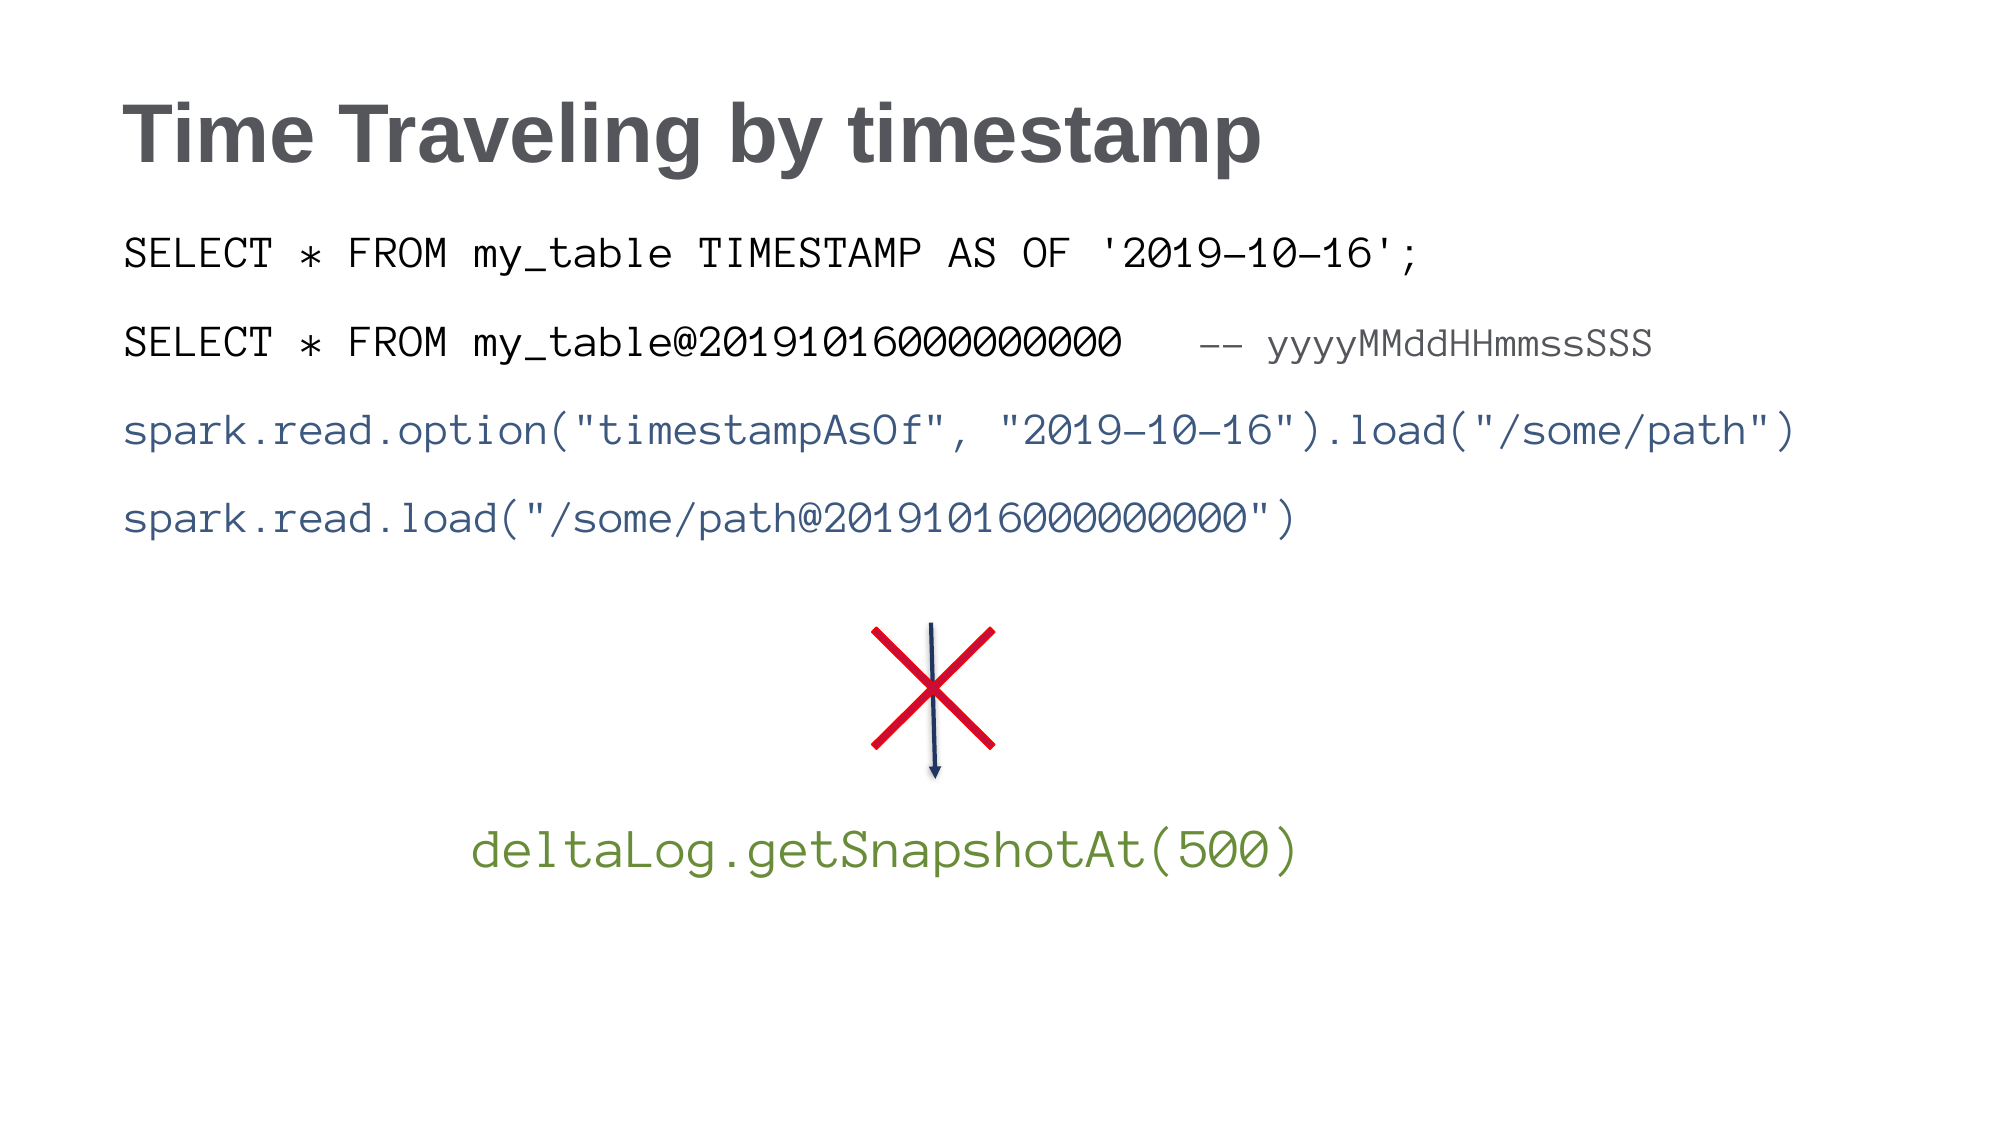

# Time Traveling by timestamp
SELECT * FROM my_table TIMESTAMP AS OF '2019-10-16';
SELECT * FROM my_table@20191016000000000   -- yyyyMMddHHmmssSSS
spark.read.option("timestampAsOf", "2019-10-16").load("/some/path")
spark.read.load("/some/path@20191016000000000")

deltaLog.getSnapshotAt(500)